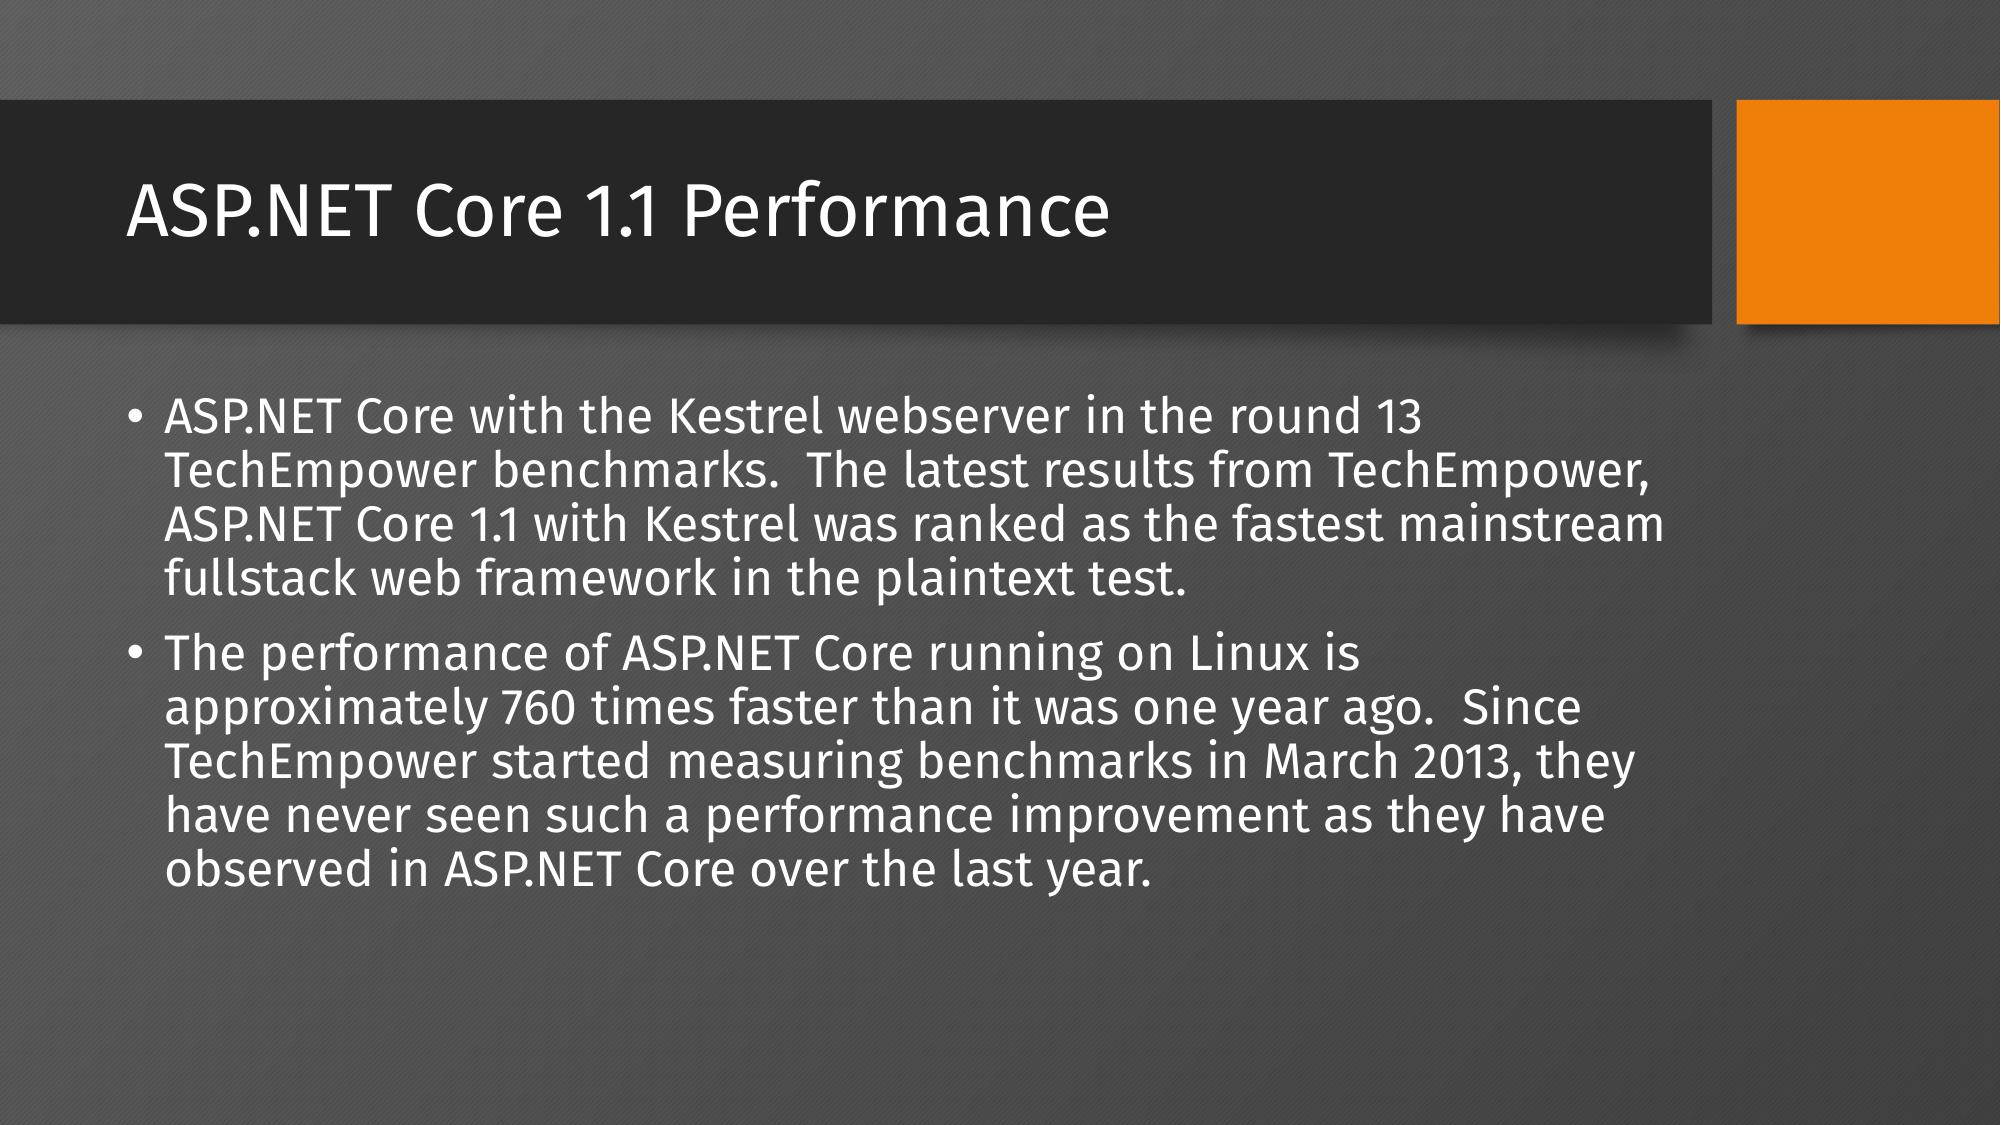

# ASP.NET Core 1.1 Performance
ASP.NET Core with the Kestrel webserver in the round 13 TechEmpower benchmarks.  The latest results from TechEmpower, ASP.NET Core 1.1 with Kestrel was ranked as the fastest mainstream fullstack web framework in the plaintext test.
The performance of ASP.NET Core running on Linux is approximately 760 times faster than it was one year ago.  Since TechEmpower started measuring benchmarks in March 2013, they have never seen such a performance improvement as they have observed in ASP.NET Core over the last year.